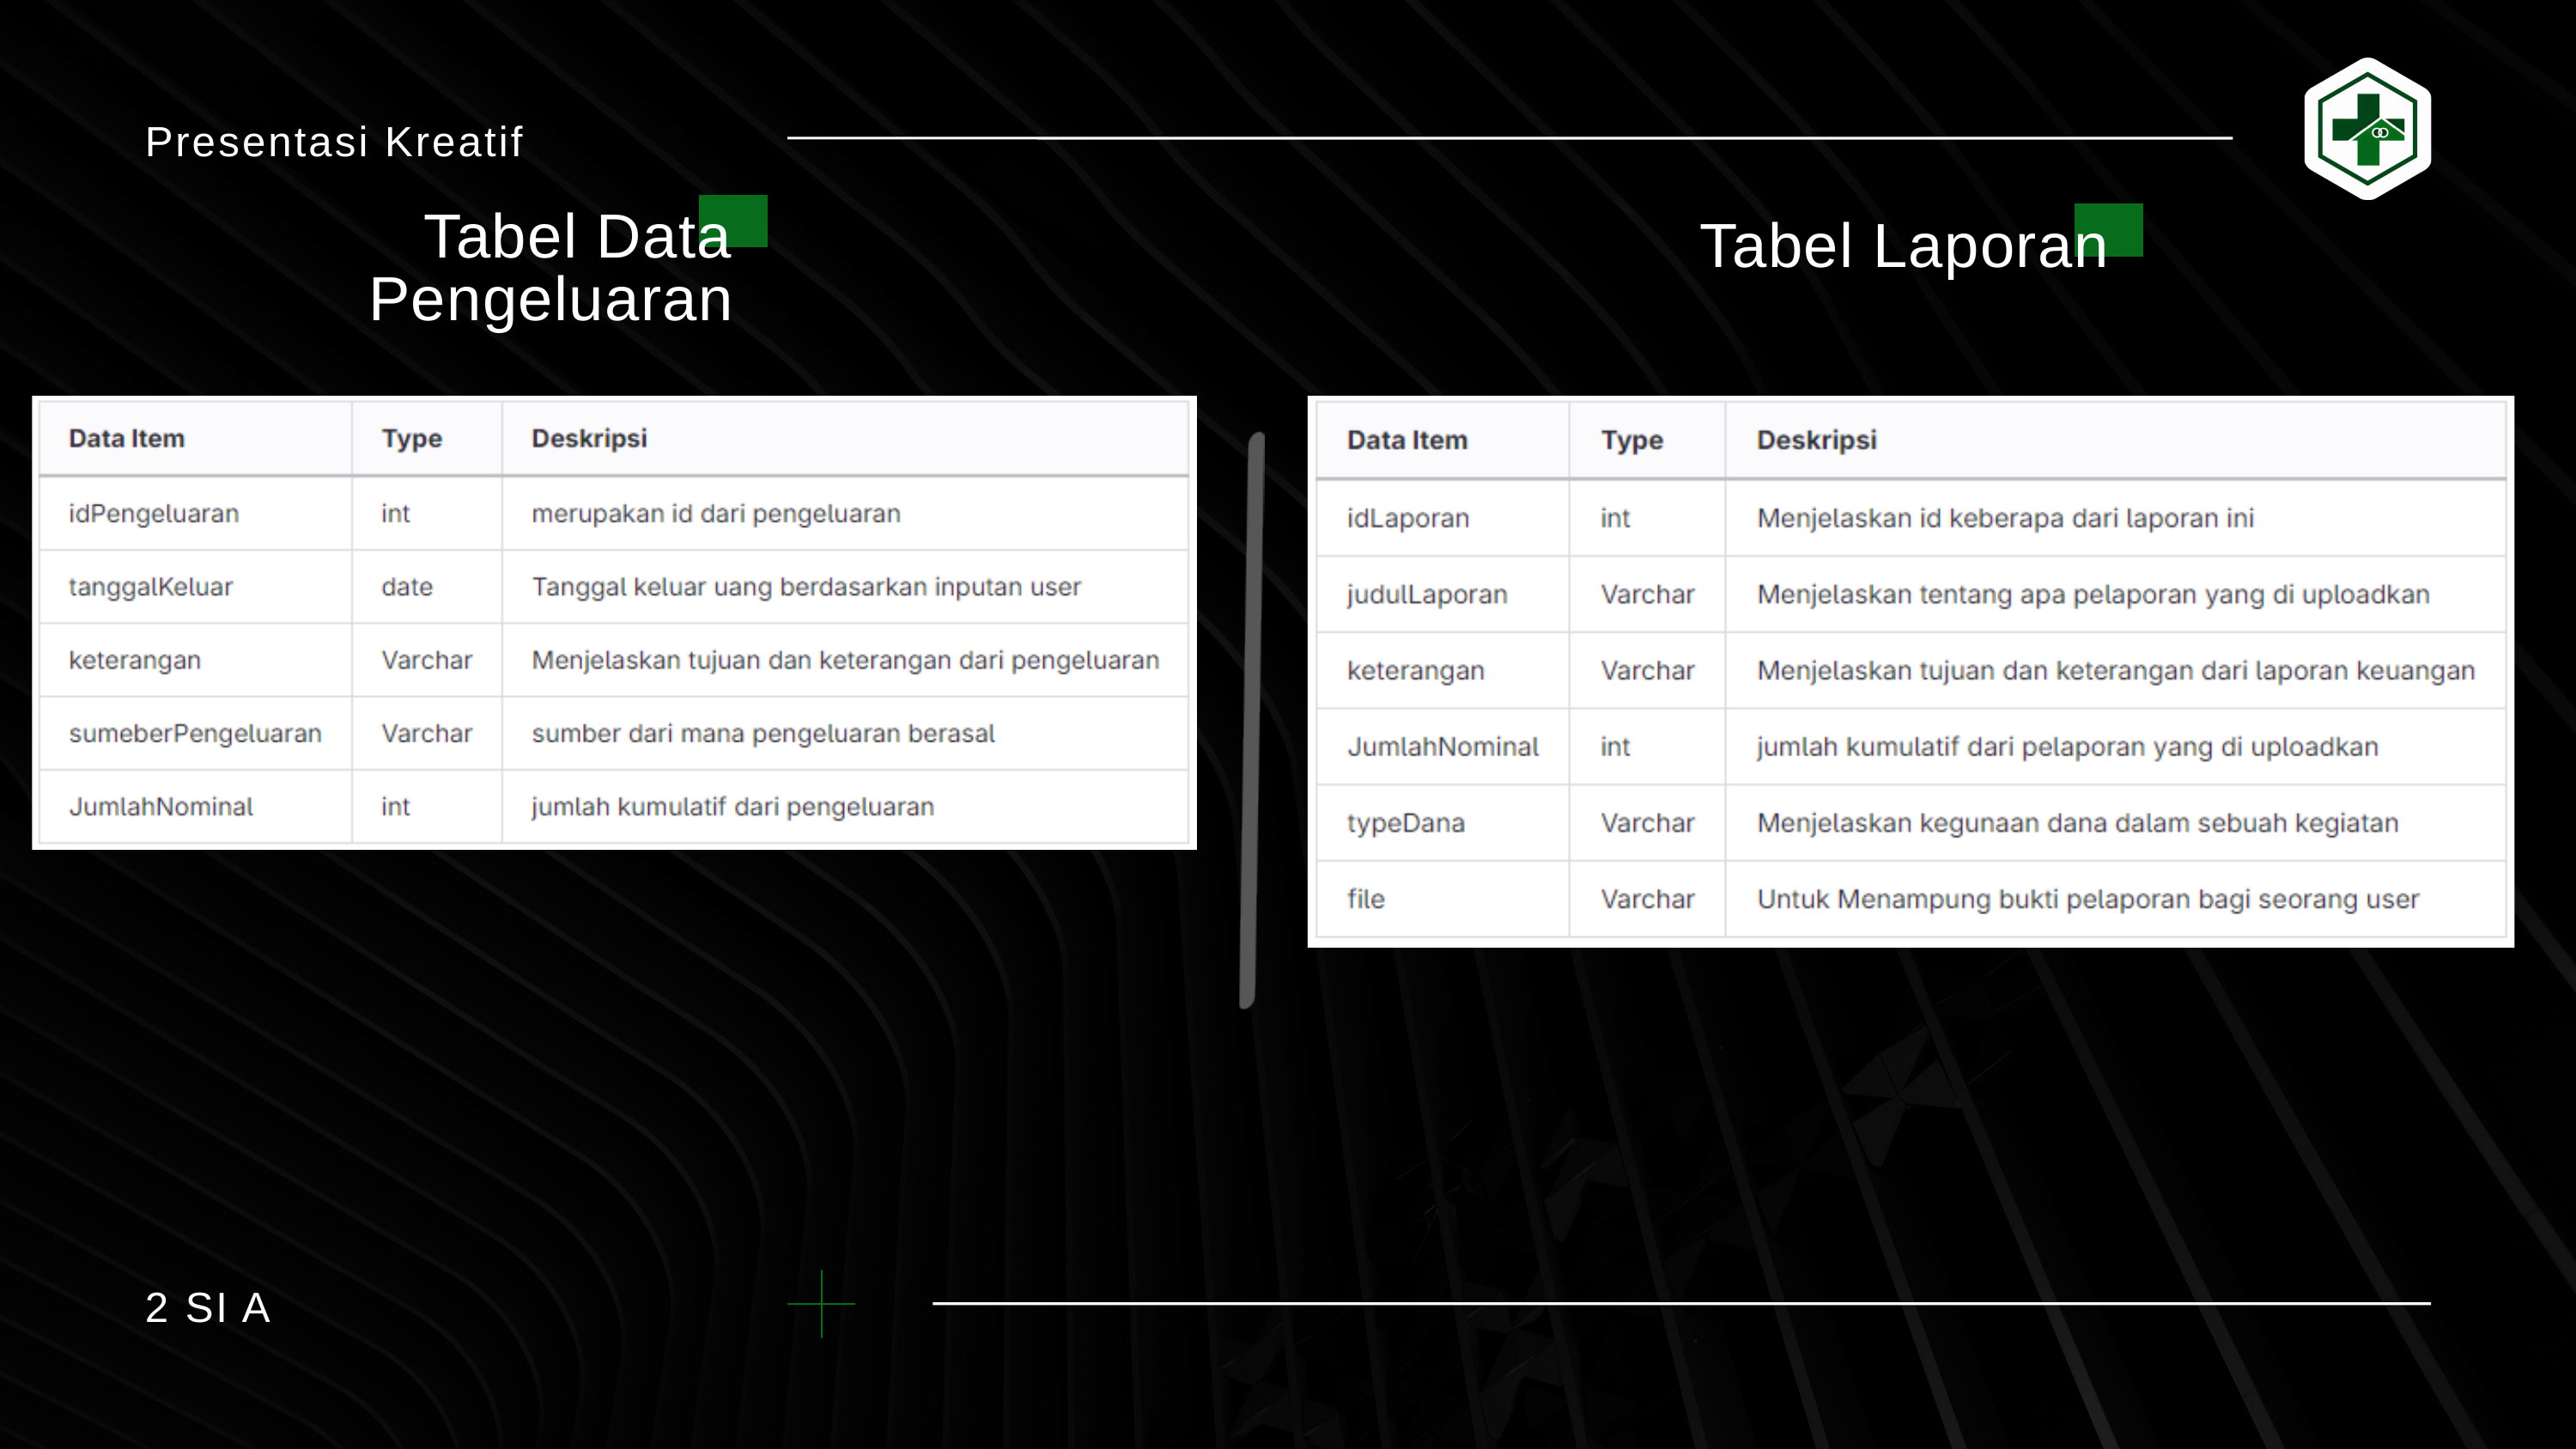

Presentasi Kreatif

Tabel Data Pengeluaran
Tabel Laporan

2 SI A